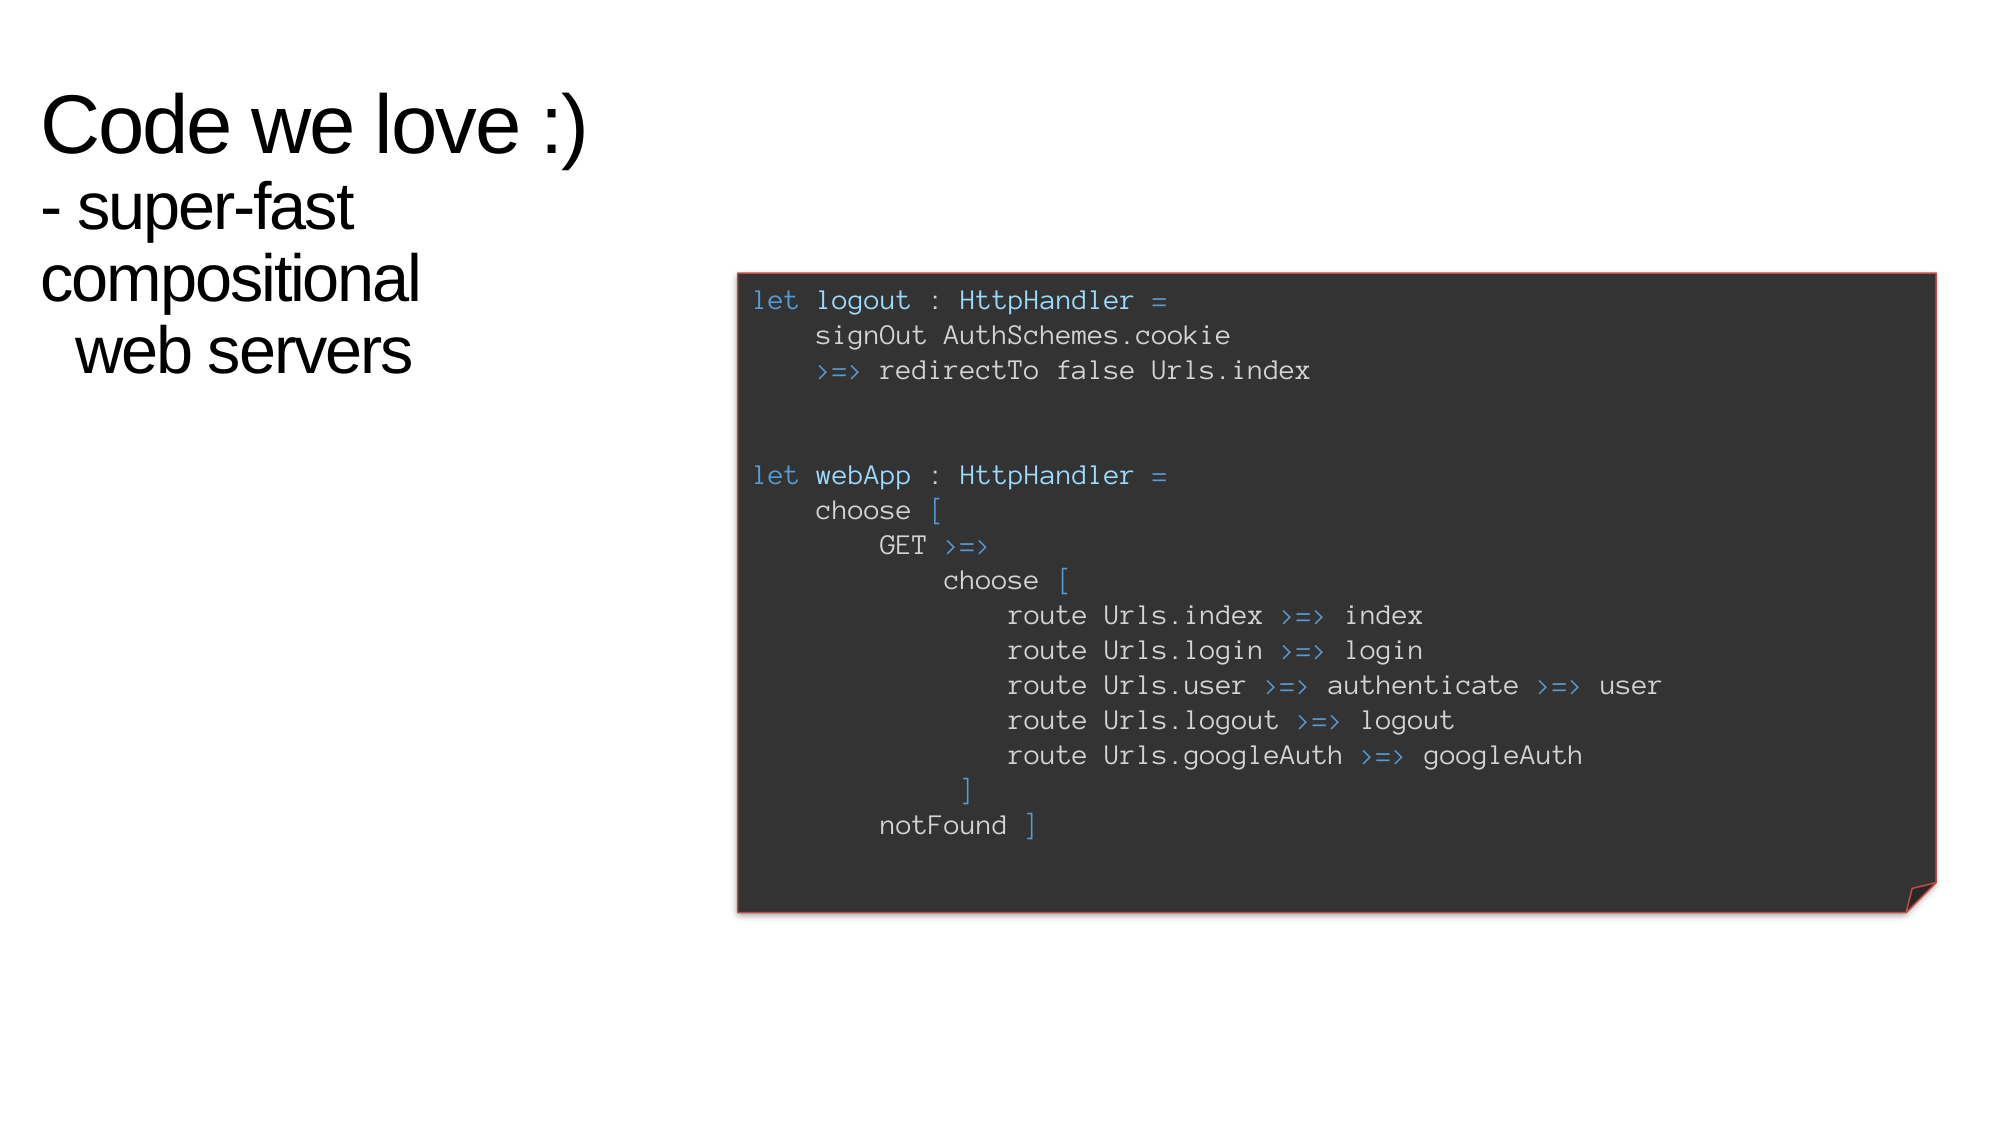

Code we love :)
- super-fast compositional
  web servers

let logout : HttpHandler =
    signOut AuthSchemes.cookie
    >=> redirectTo false Urls.index

let webApp : HttpHandler =
    choose [
        GET >=>
            choose [
                route Urls.index >=> index
                route Urls.login >=> login
                route Urls.user >=> authenticate >=> user
                route Urls.logout >=> logout
                route Urls.googleAuth >=> googleAuth
             ]
        notFound ]